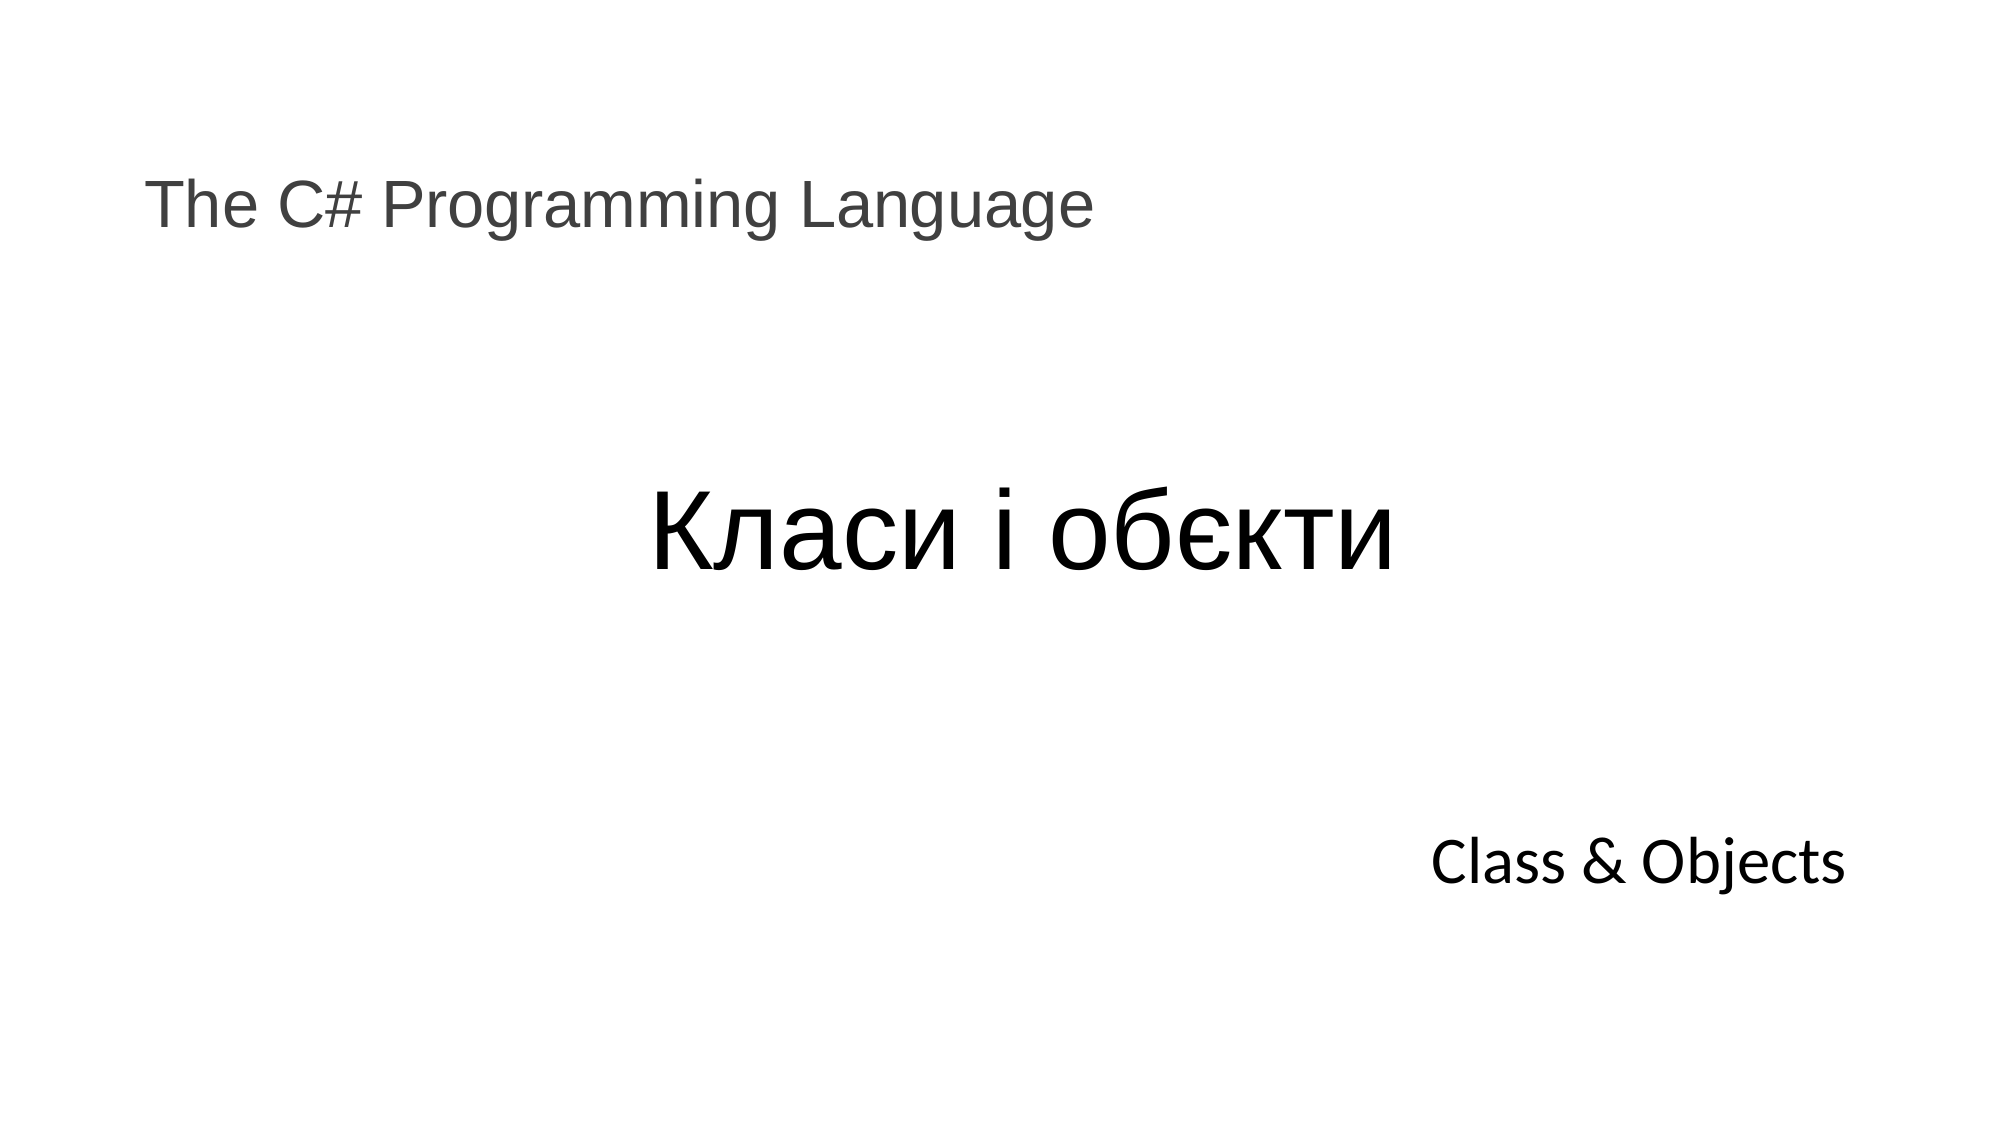

The C# Programming Language
Класи і обєкти
Class & Objects